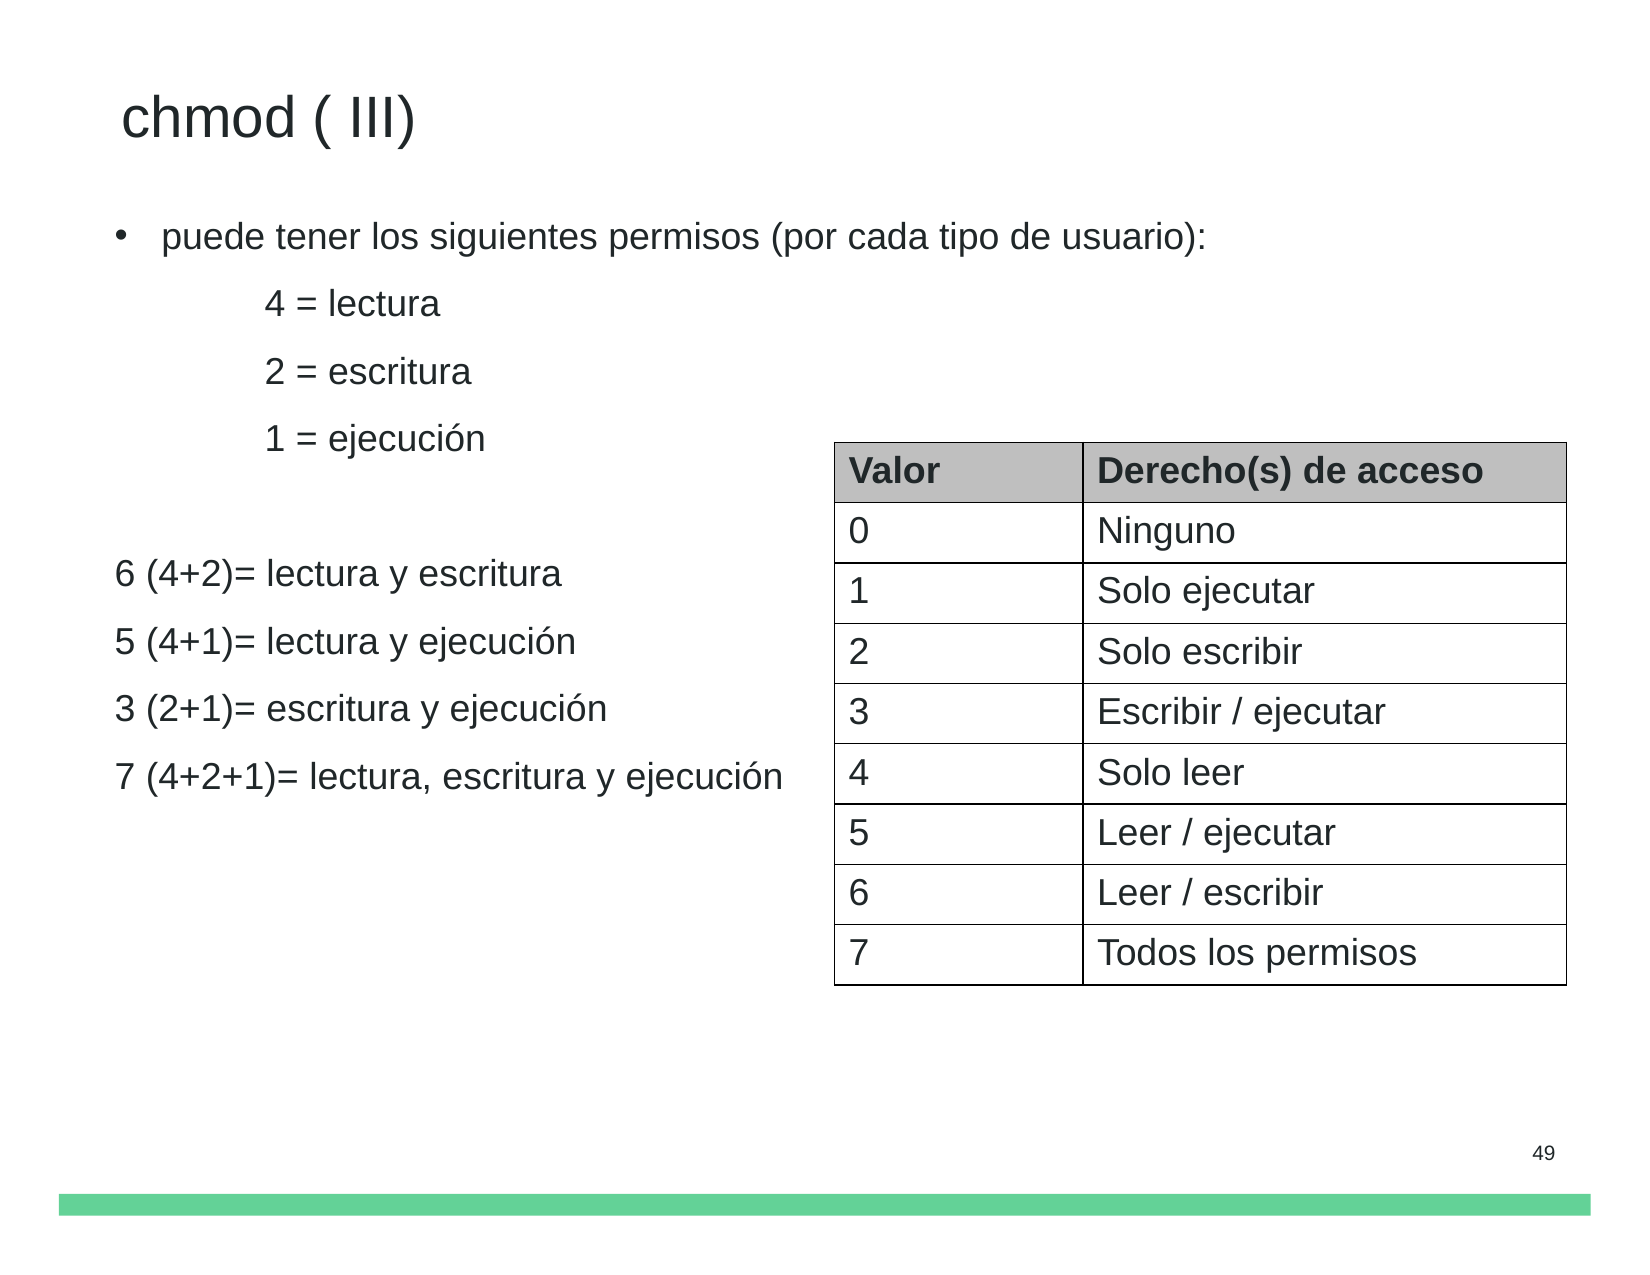

chmod ( III)
puede tener los siguientes permisos (por cada tipo de usuario):
4 = lectura
2 = escritura
1 = ejecución

6 (4+2)= lectura y escritura
5 (4+1)= lectura y ejecución
3 (2+1)= escritura y ejecución
7 (4+2+1)= lectura, escritura y ejecución

| Valor | Derecho(s) de acceso |
| --- | --- |
| 0 | Ninguno |
| 1 | Solo ejecutar |
| 2 | Solo escribir |
| 3 | Escribir / ejecutar |
| 4 | Solo leer |
| 5 | Leer / ejecutar |
| 6 | Leer / escribir |
| 7 | Todos los permisos |
49